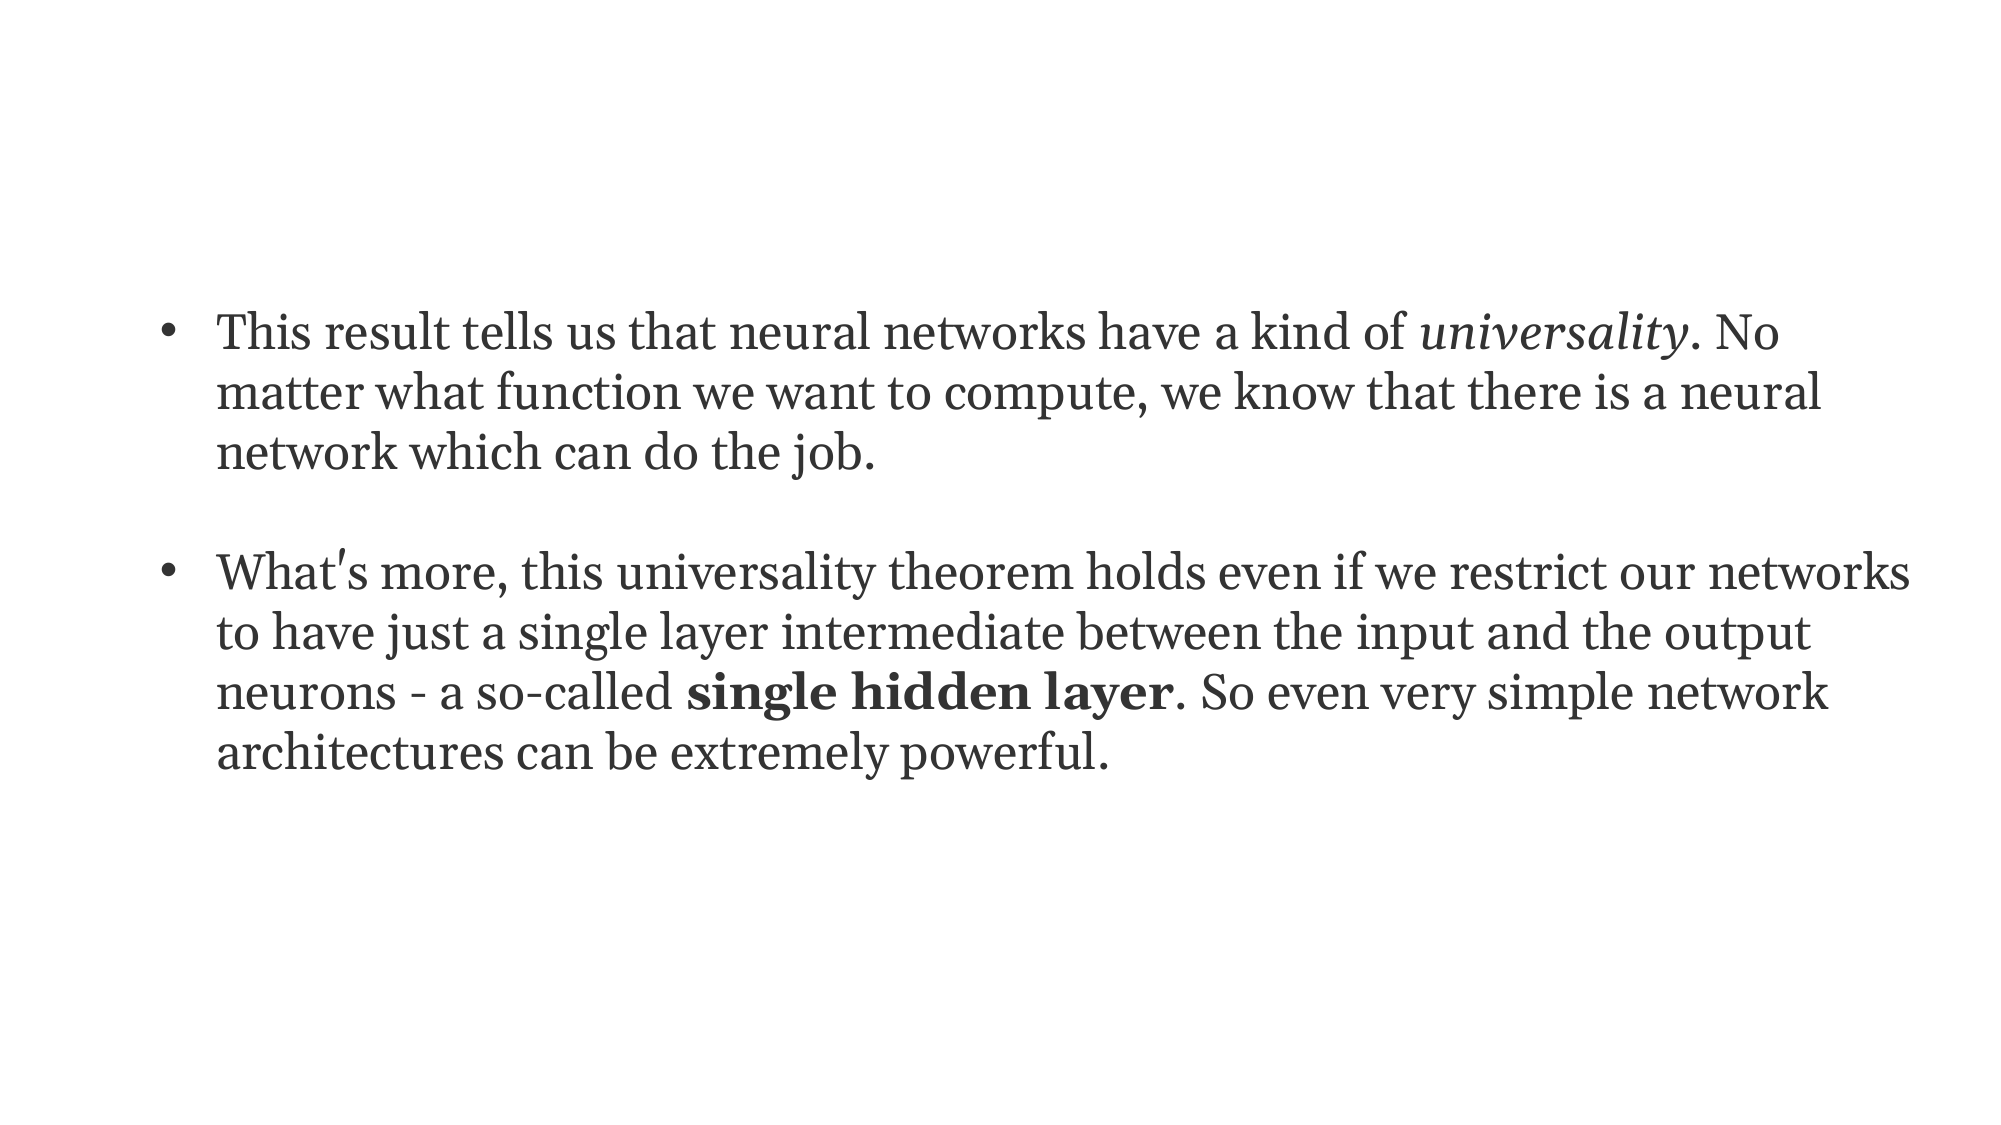

This result tells us that neural networks have a kind of universality. No matter what function we want to compute, we know that there is a neural network which can do the job.

What's more, this universality theorem holds even if we restrict our networks to have just a single layer intermediate between the input and the output neurons - a so-called single hidden layer. So even very simple network architectures can be extremely powerful.